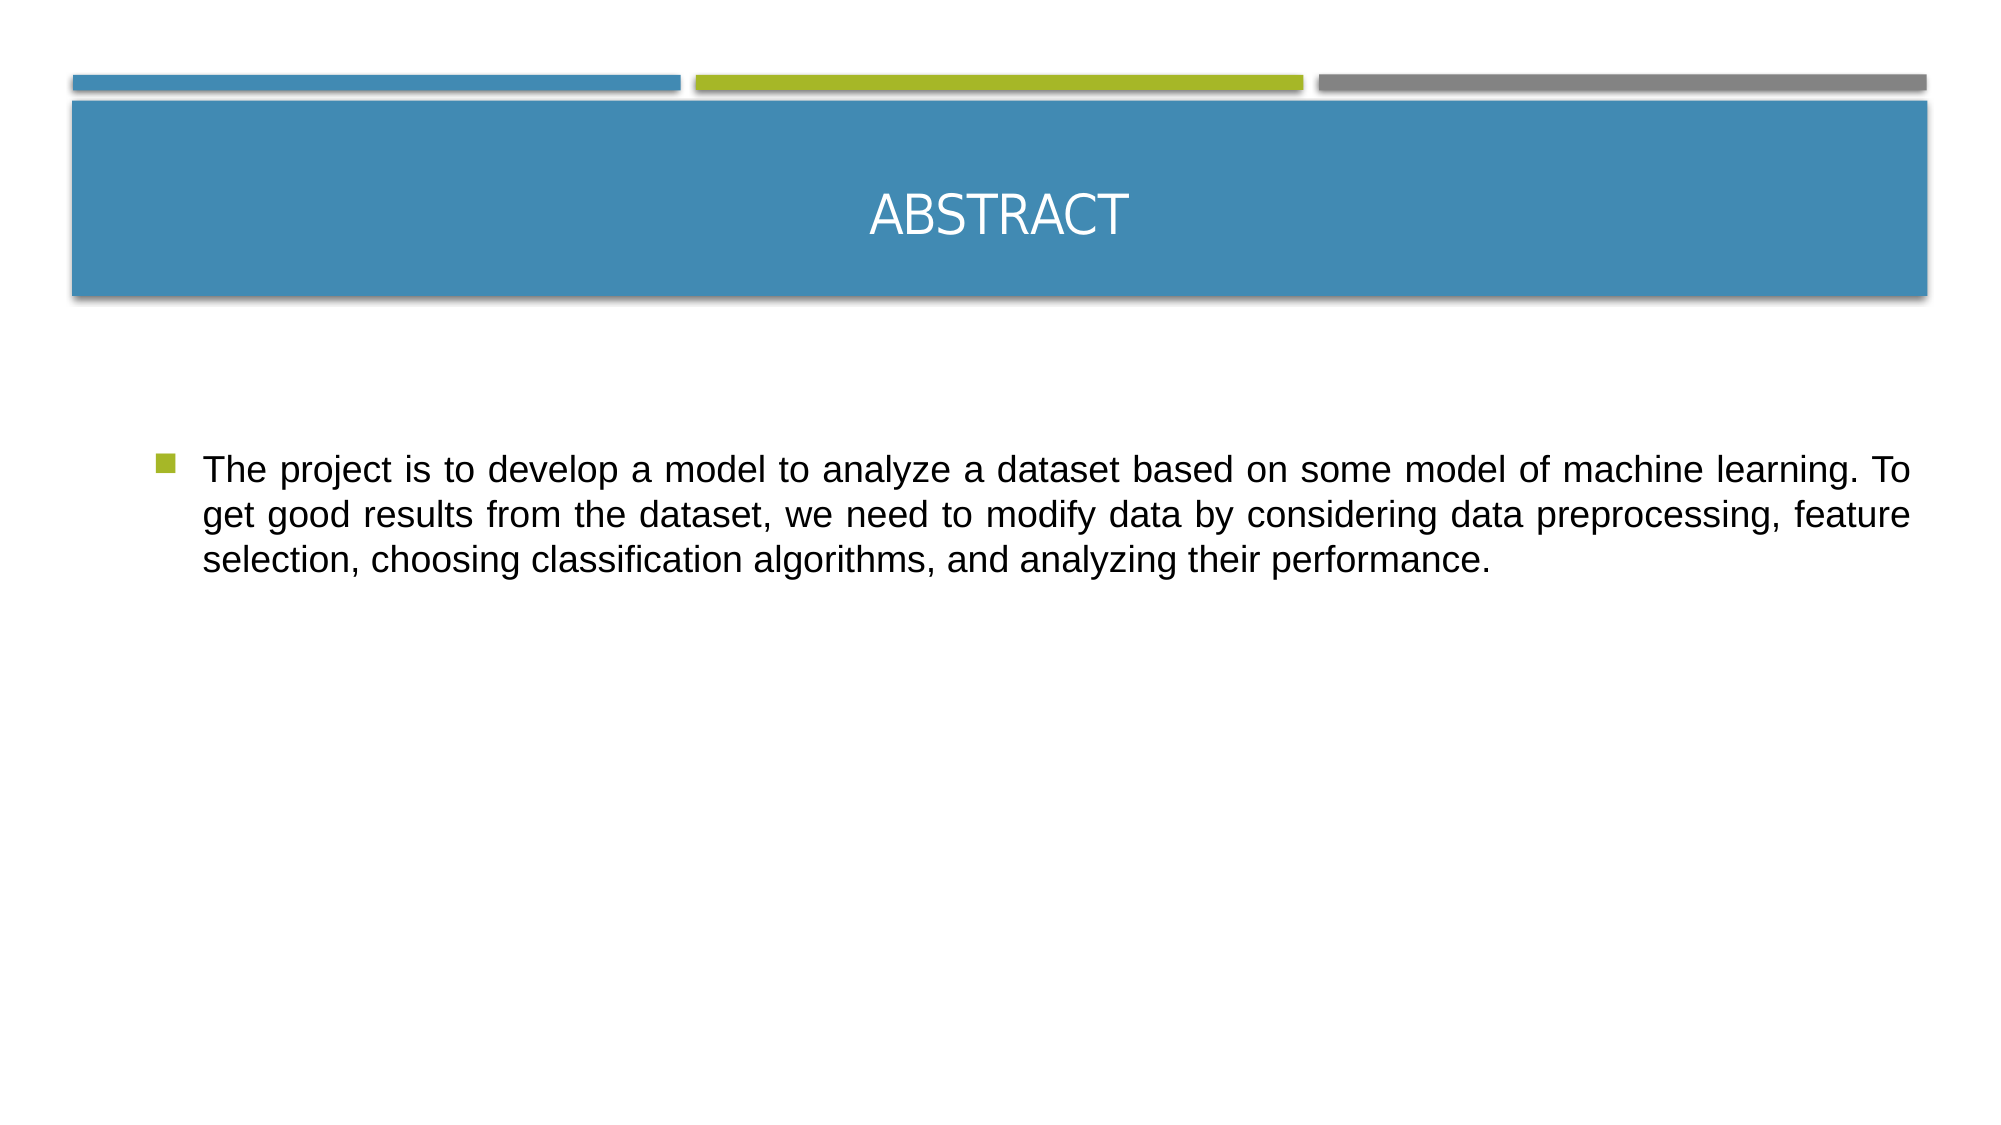

# Abstract
The project is to develop a model to analyze a dataset based on some model of machine learning. To get good results from the dataset, we need to modify data by considering data preprocessing, feature selection, choosing classification algorithms, and analyzing their performance.